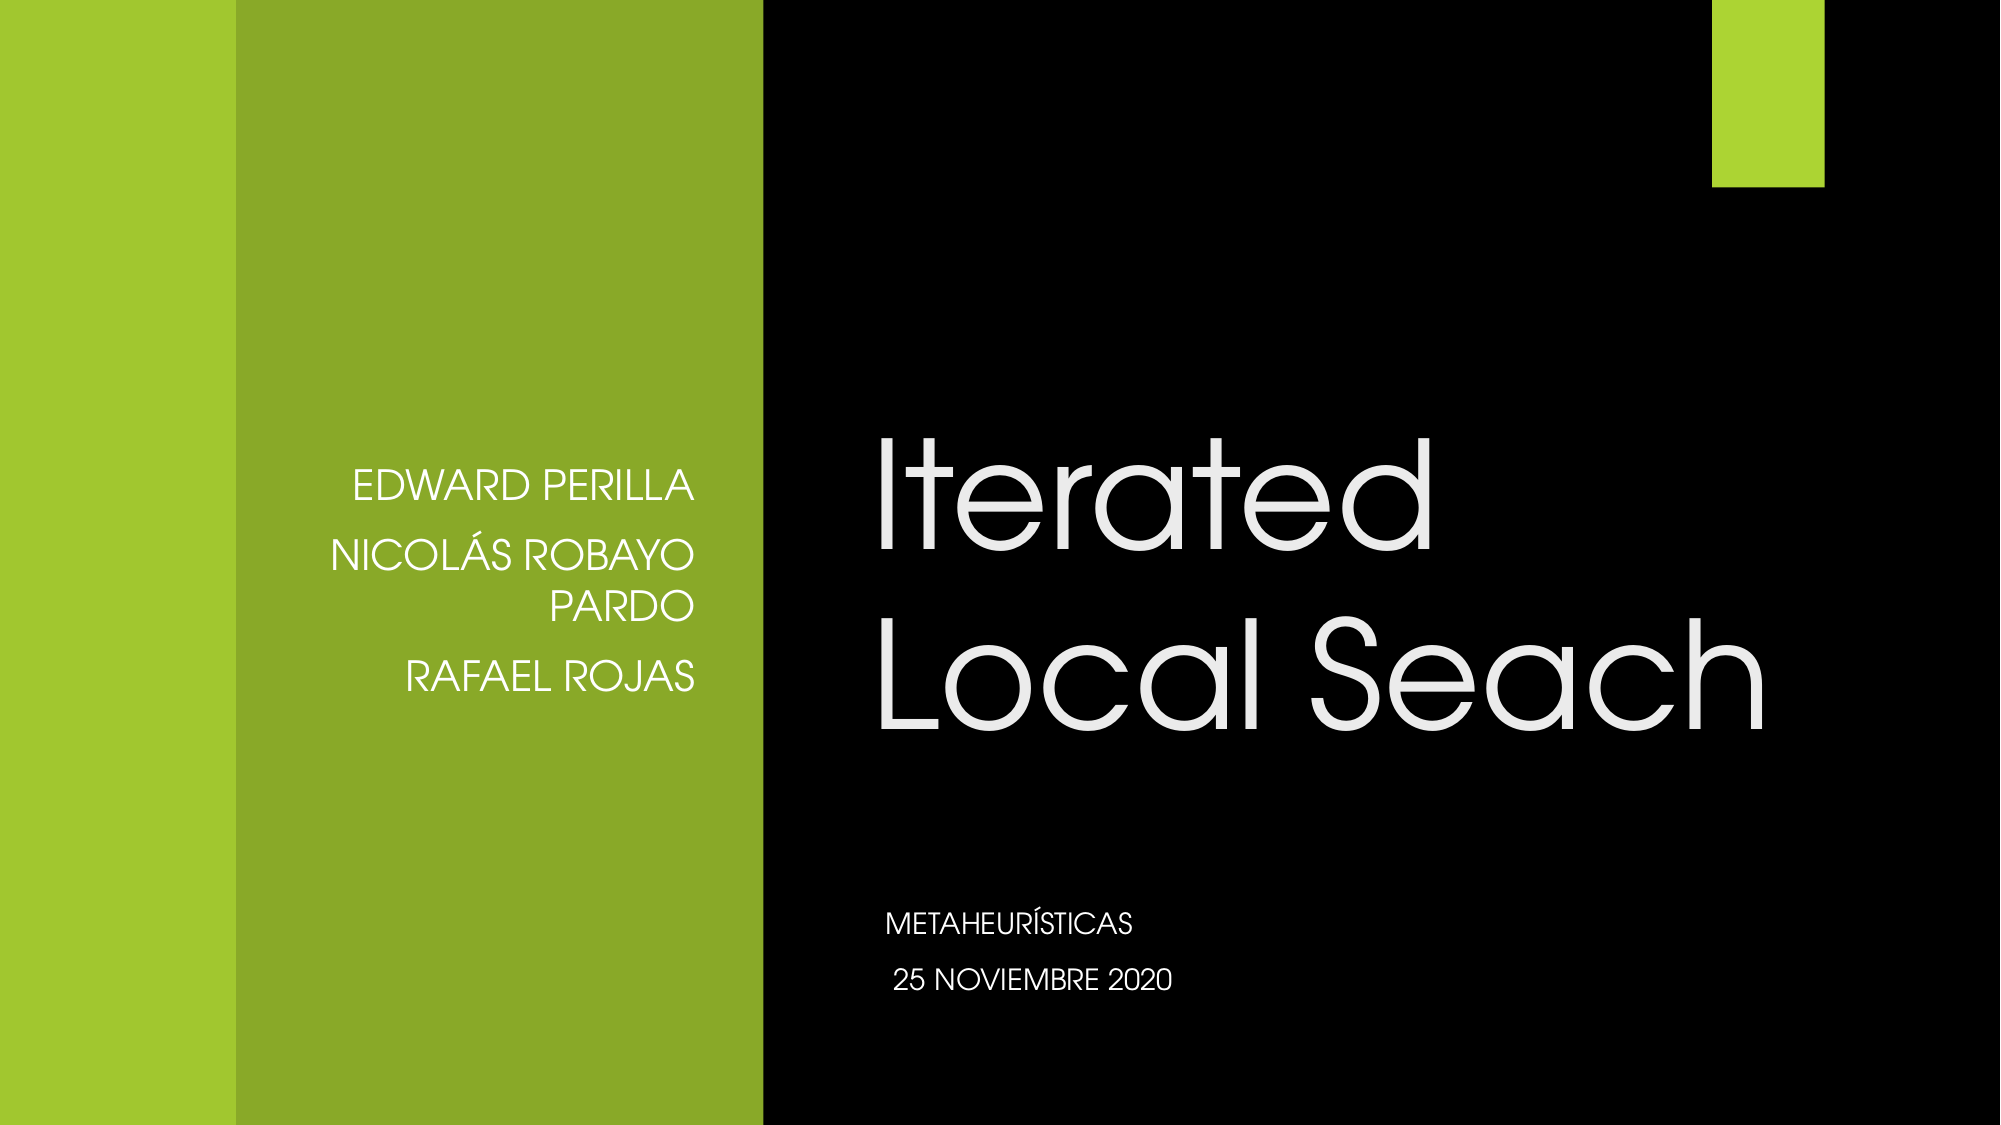

Edward Perilla
Nicolás Robayo Pardo
RAFAEL ROJAS
# Iterated Local Seach
METAHEURÍSTICAS
 25 noviembre 2020